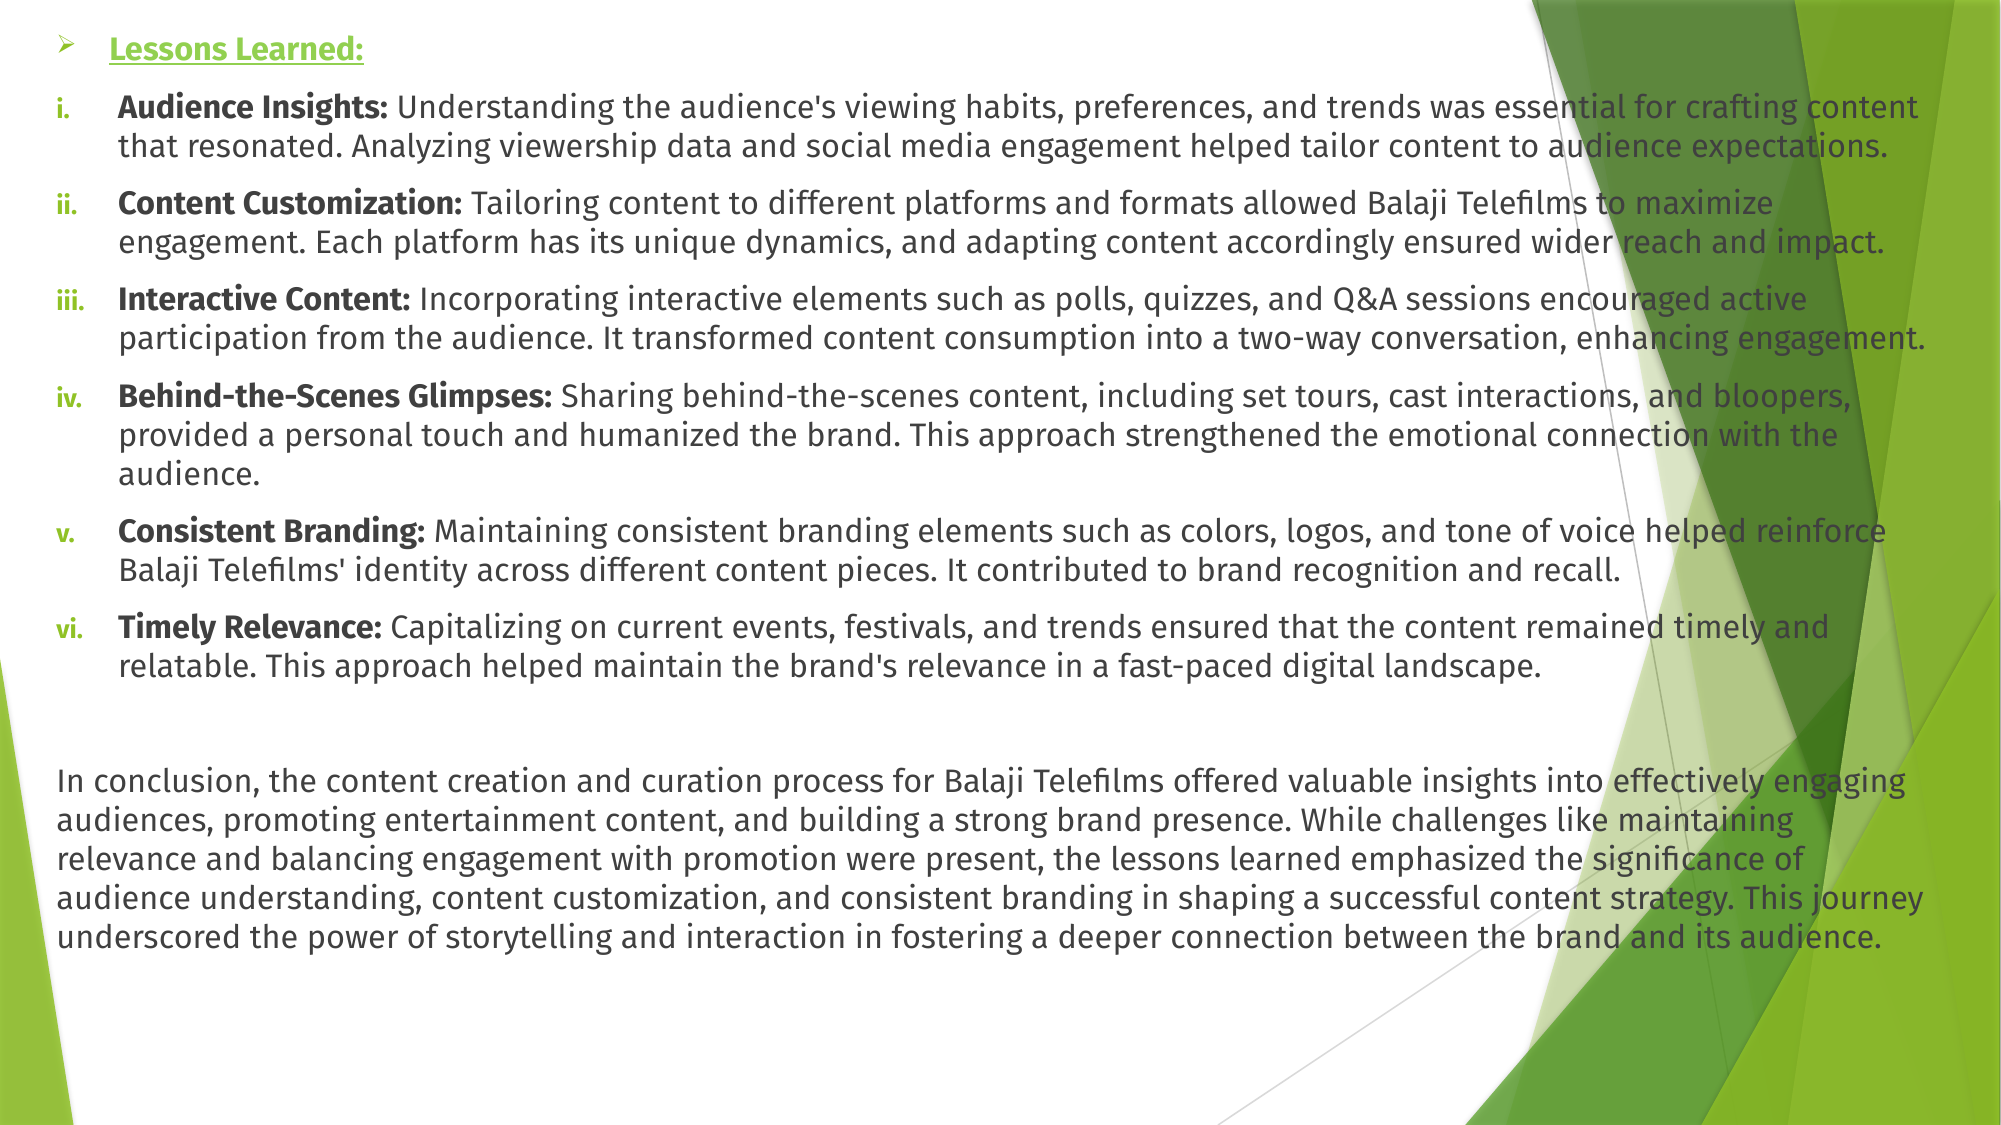

Lessons Learned:
Audience Insights: Understanding the audience's viewing habits, preferences, and trends was essential for crafting content that resonated. Analyzing viewership data and social media engagement helped tailor content to audience expectations.
Content Customization: Tailoring content to different platforms and formats allowed Balaji Telefilms to maximize engagement. Each platform has its unique dynamics, and adapting content accordingly ensured wider reach and impact.
Interactive Content: Incorporating interactive elements such as polls, quizzes, and Q&A sessions encouraged active participation from the audience. It transformed content consumption into a two-way conversation, enhancing engagement.
Behind-the-Scenes Glimpses: Sharing behind-the-scenes content, including set tours, cast interactions, and bloopers, provided a personal touch and humanized the brand. This approach strengthened the emotional connection with the audience.
Consistent Branding: Maintaining consistent branding elements such as colors, logos, and tone of voice helped reinforce Balaji Telefilms' identity across different content pieces. It contributed to brand recognition and recall.
Timely Relevance: Capitalizing on current events, festivals, and trends ensured that the content remained timely and relatable. This approach helped maintain the brand's relevance in a fast-paced digital landscape.

In conclusion, the content creation and curation process for Balaji Telefilms offered valuable insights into effectively engaging audiences, promoting entertainment content, and building a strong brand presence. While challenges like maintaining relevance and balancing engagement with promotion were present, the lessons learned emphasized the significance of audience understanding, content customization, and consistent branding in shaping a successful content strategy. This journey underscored the power of storytelling and interaction in fostering a deeper connection between the brand and its audience.